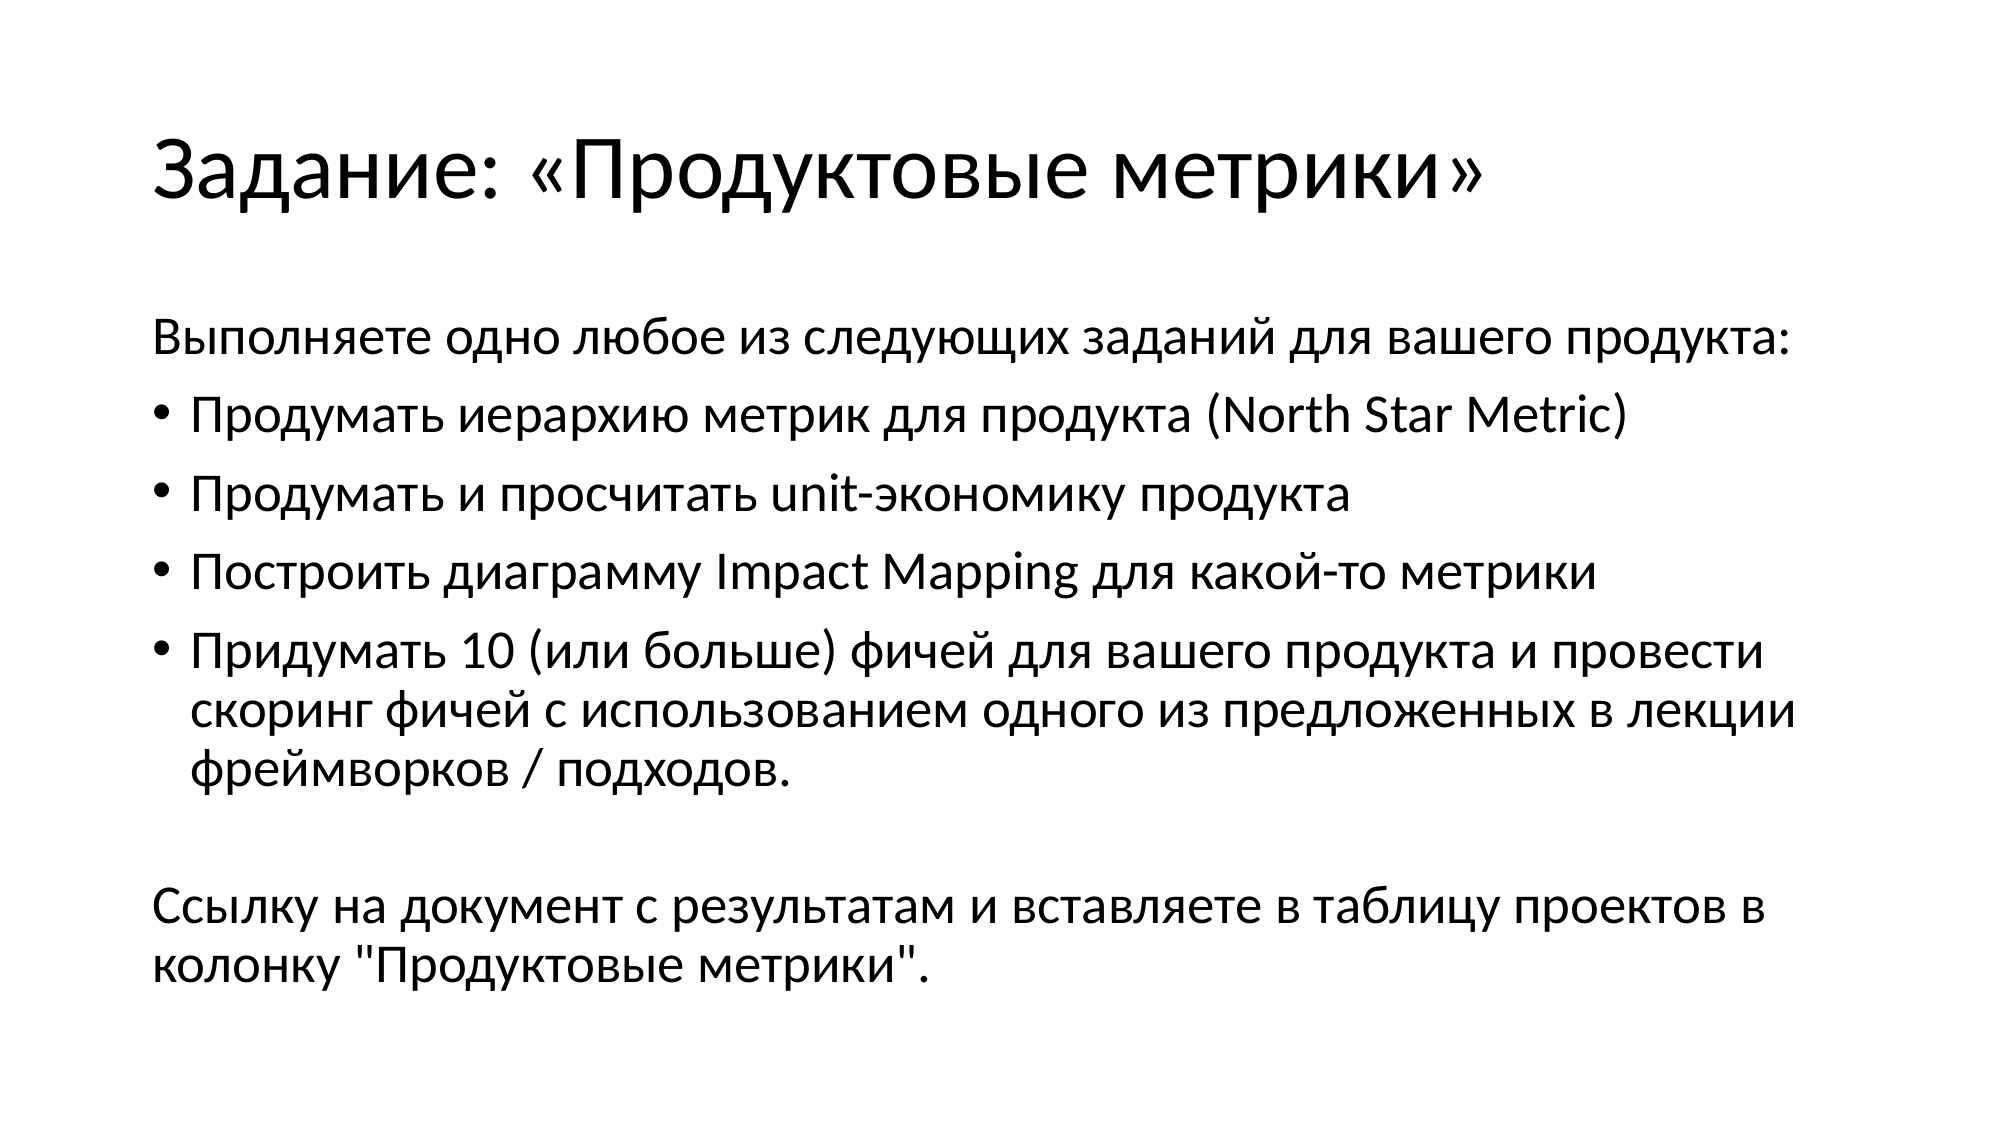

# Задание: «Продуктовые метрики»
Выполняете одно любое из следующих заданий для вашего продукта:
Продумать иерархию метрик для продукта (North Star Metric)
Продумать и просчитать unit-экономику продукта
Построить диаграмму Impact Mapping для какой-то метрики
Придумать 10 (или больше) фичей для вашего продукта и провести скоринг фичей с использованием одного из предложенных в лекции фреймворков / подходов.
Ссылку на документ с результатам и вставляете в таблицу проектов в колонку "Продуктовые метрики".